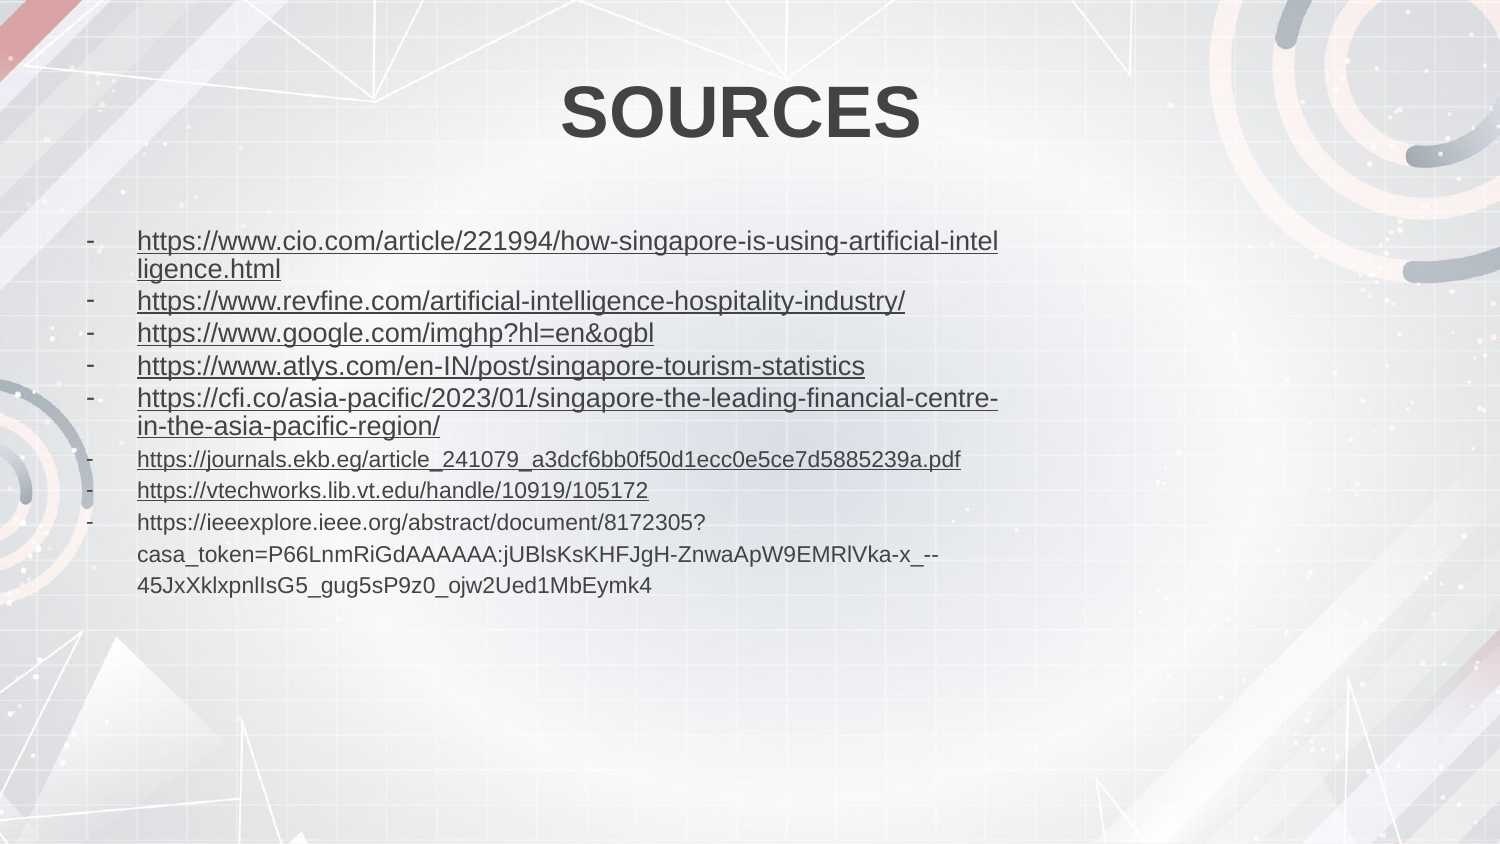

# SOURCES
https://www.cio.com/article/221994/how-singapore-is-using-artificial-intelligence.html
https://www.revfine.com/artificial-intelligence-hospitality-industry/
https://www.google.com/imghp?hl=en&ogbl
https://www.atlys.com/en-IN/post/singapore-tourism-statistics
https://cfi.co/asia-pacific/2023/01/singapore-the-leading-financial-centre-in-the-asia-pacific-region/
https://journals.ekb.eg/article_241079_a3dcf6bb0f50d1ecc0e5ce7d5885239a.pdf
https://vtechworks.lib.vt.edu/handle/10919/105172
https://ieeexplore.ieee.org/abstract/document/8172305?casa_token=P66LnmRiGdAAAAAA:jUBlsKsKHFJgH-ZnwaApW9EMRlVka-x_--45JxXklxpnlIsG5_gug5sP9z0_ojw2Ued1MbEymk4